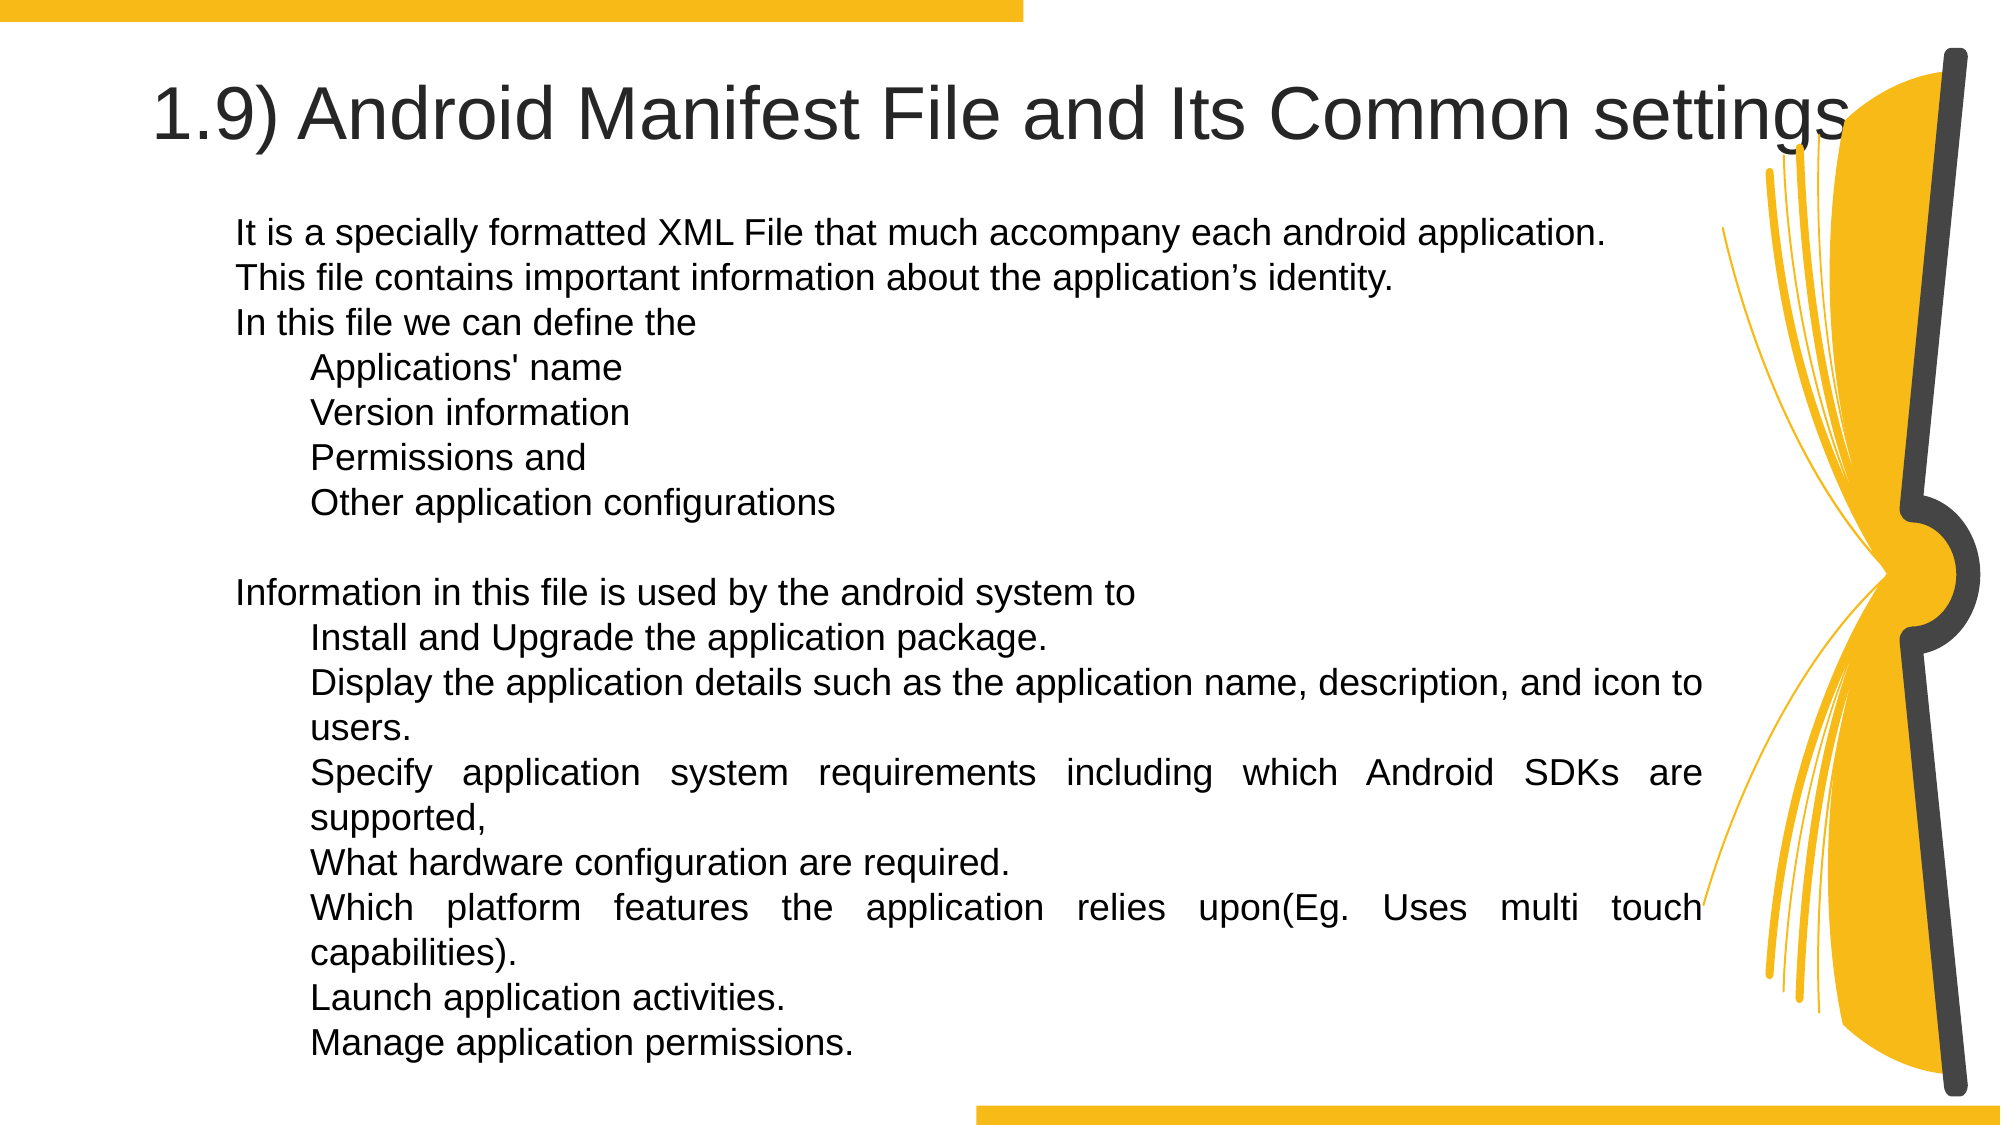

1.9) Android Manifest File and Its Common settings
It is a specially formatted XML File that much accompany each android application.
This file contains important information about the application’s identity.
In this file we can define the
Applications' name
Version information
Permissions and
Other application configurations

Information in this file is used by the android system to
Install and Upgrade the application package.
Display the application details such as the application name, description, and icon to users.
Specify application system requirements including which Android SDKs are supported,
What hardware configuration are required.
Which platform features the application relies upon(Eg. Uses multi touch capabilities).
Launch application activities.
Manage application permissions.